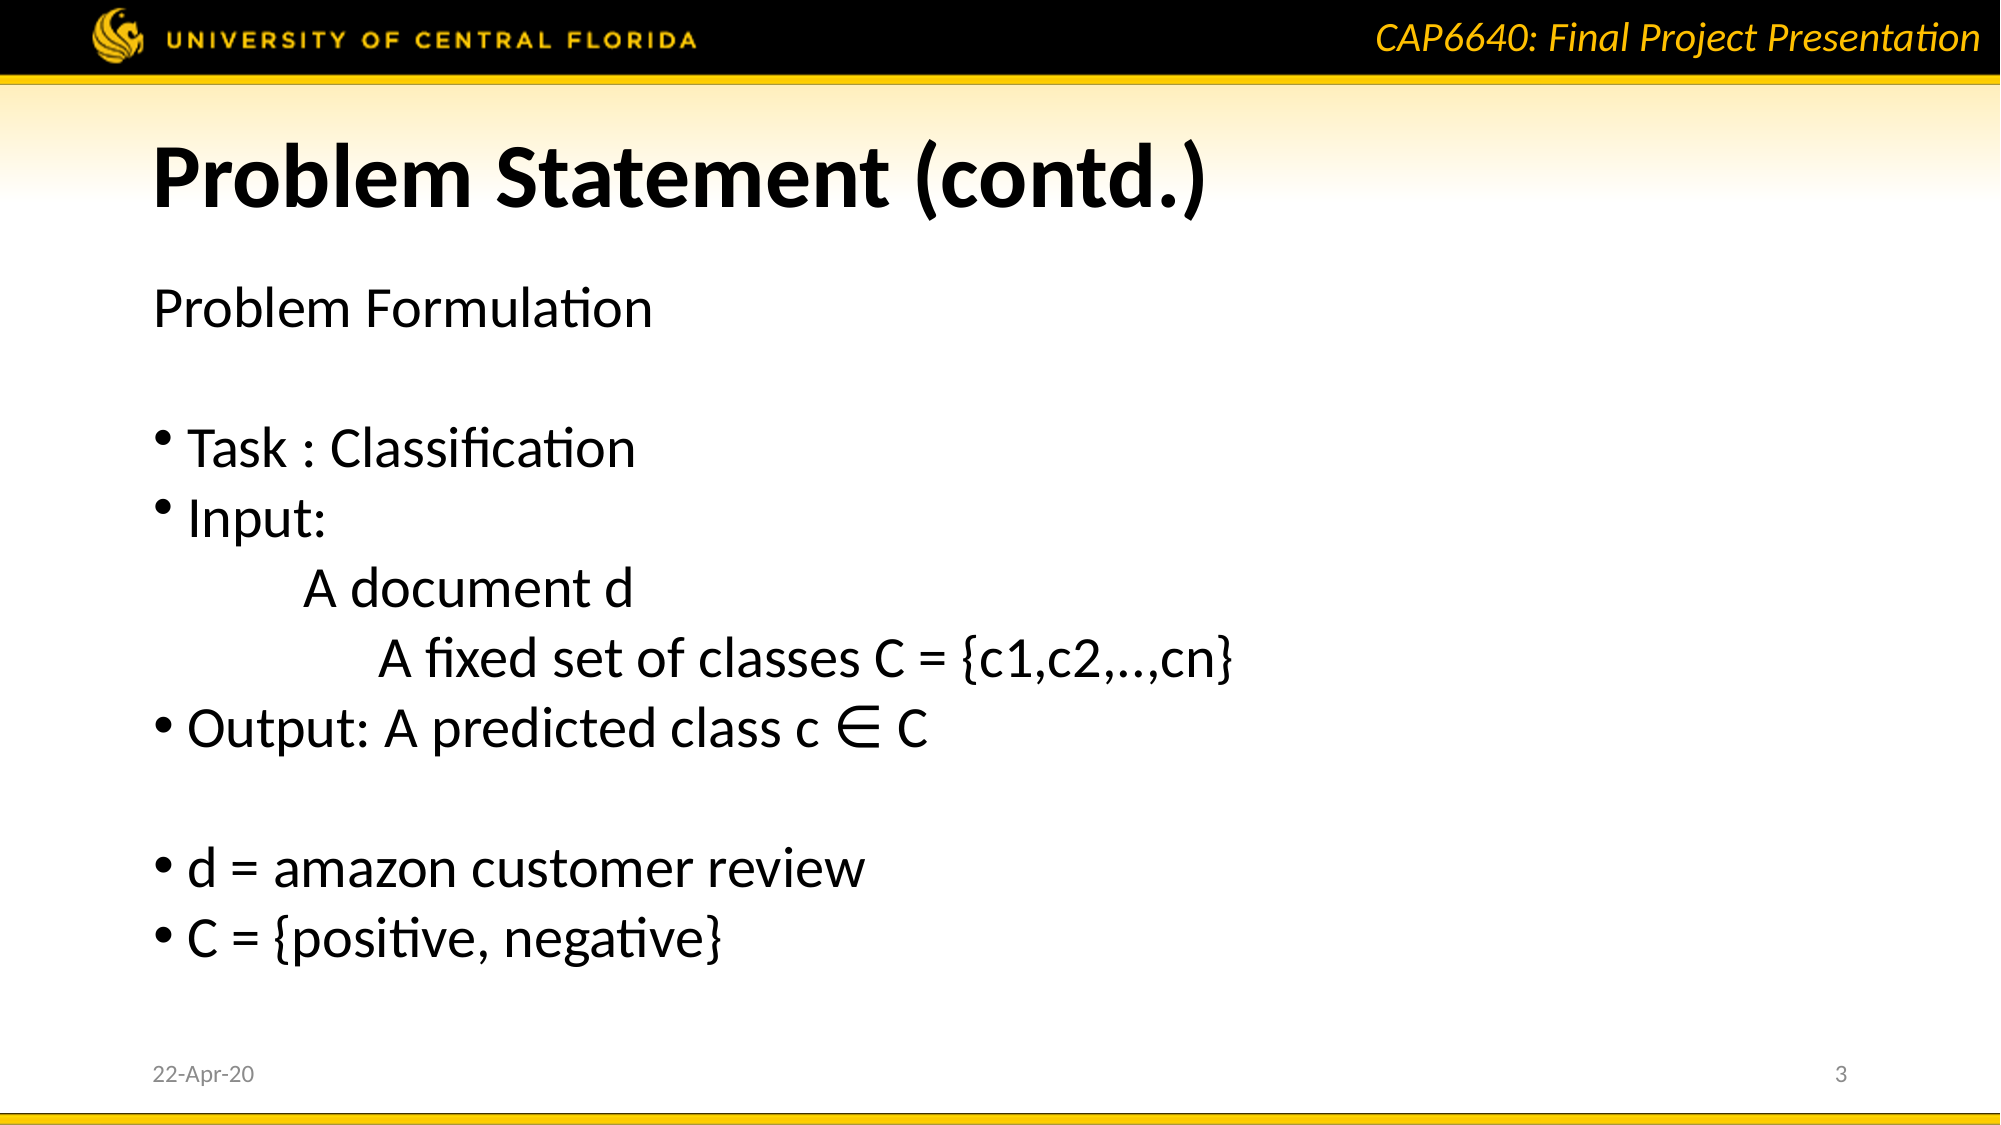

# Problem Statement (contd.)

Problem Formulation

 Task : Classification
 Input:
	A document d
	A fixed set of classes C = {c1,c2,..,cn}
 Output: A predicted class c ∈ C

 d = amazon customer review
 C = {positive, negative}

22-Apr-20
3